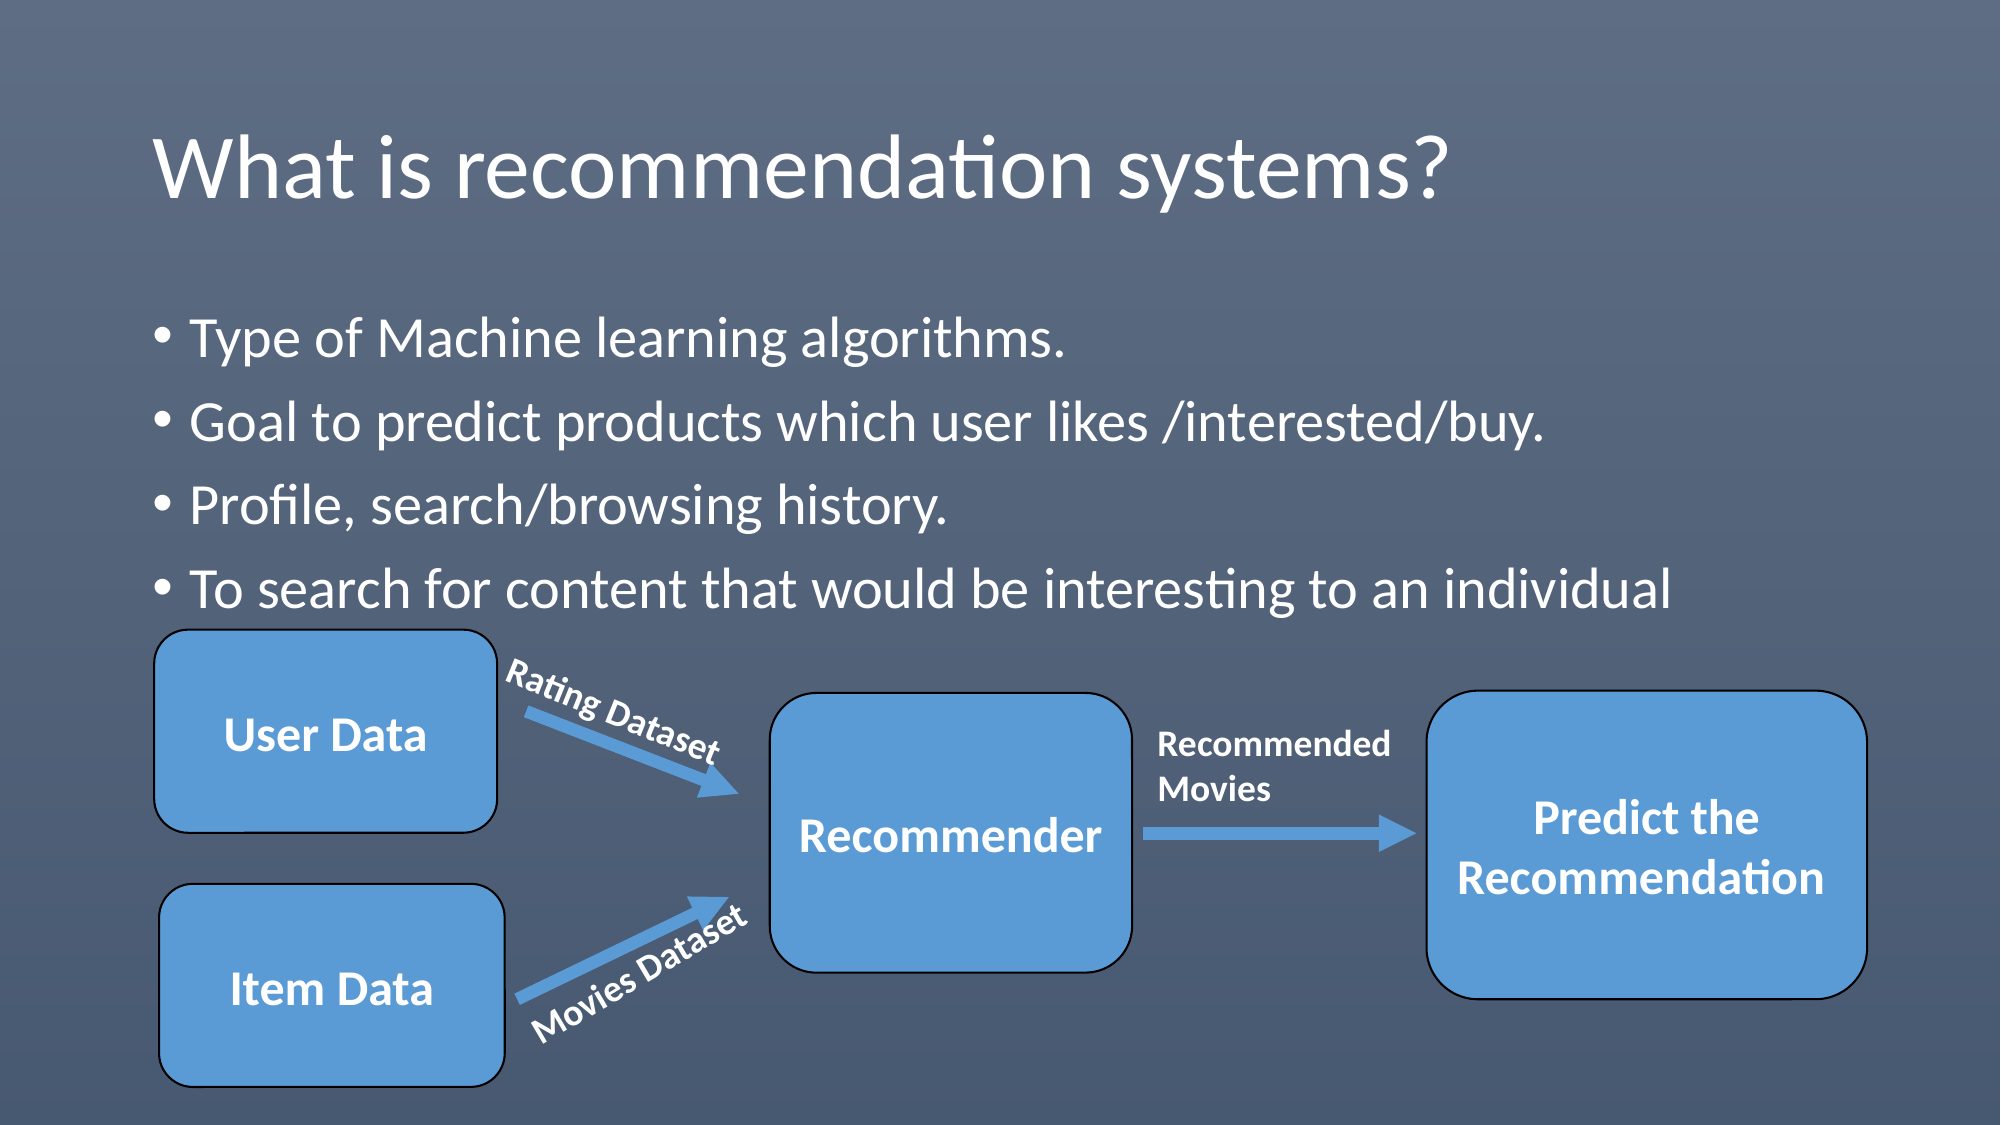

# What is recommendation systems?
Type of Machine learning algorithms.
Goal to predict products which user likes /interested/buy.
Profile, search/browsing history.
To search for content that would be interesting to an individual

User Data
Rating Dataset
Predict the Recommendation
Recommender
Recommended Movies
Item Data
Movies Dataset